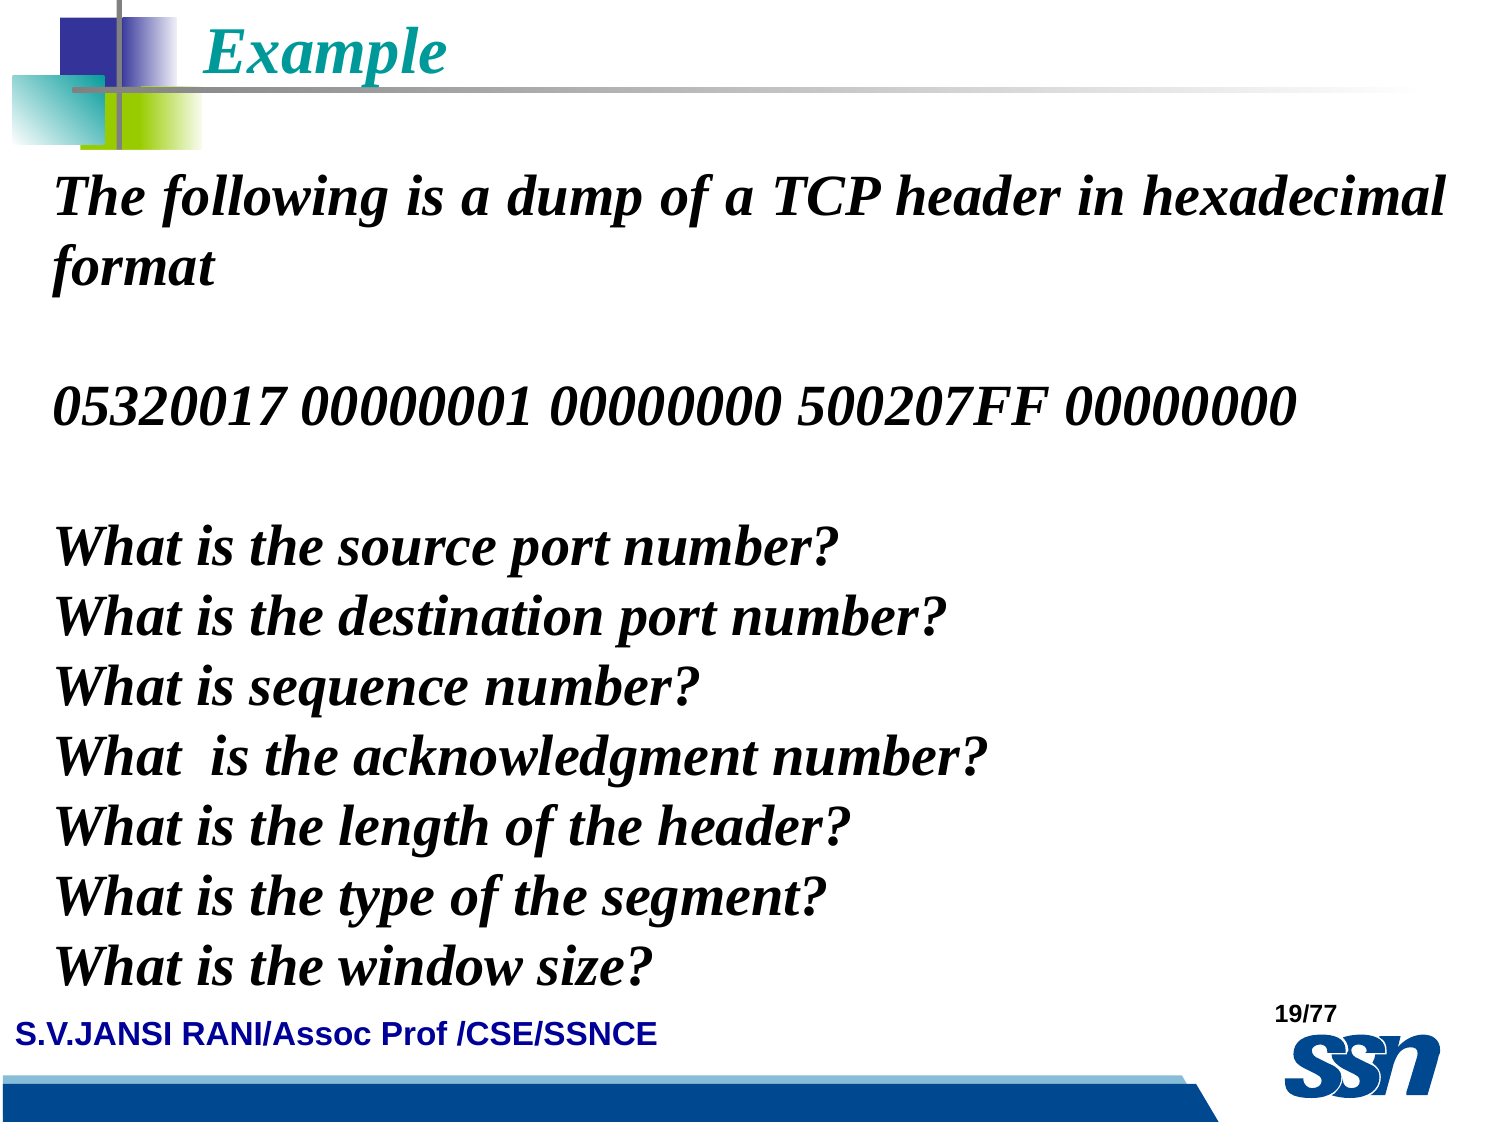

Example

The following is a dump of a TCP header in hexadecimal format

05320017 00000001 00000000 500207FF 00000000

What is the source port number?
What is the destination port number?
What is sequence number?
What  is the acknowledgment number?
What is the length of the header?
What is the type of the segment?
What is the window size?